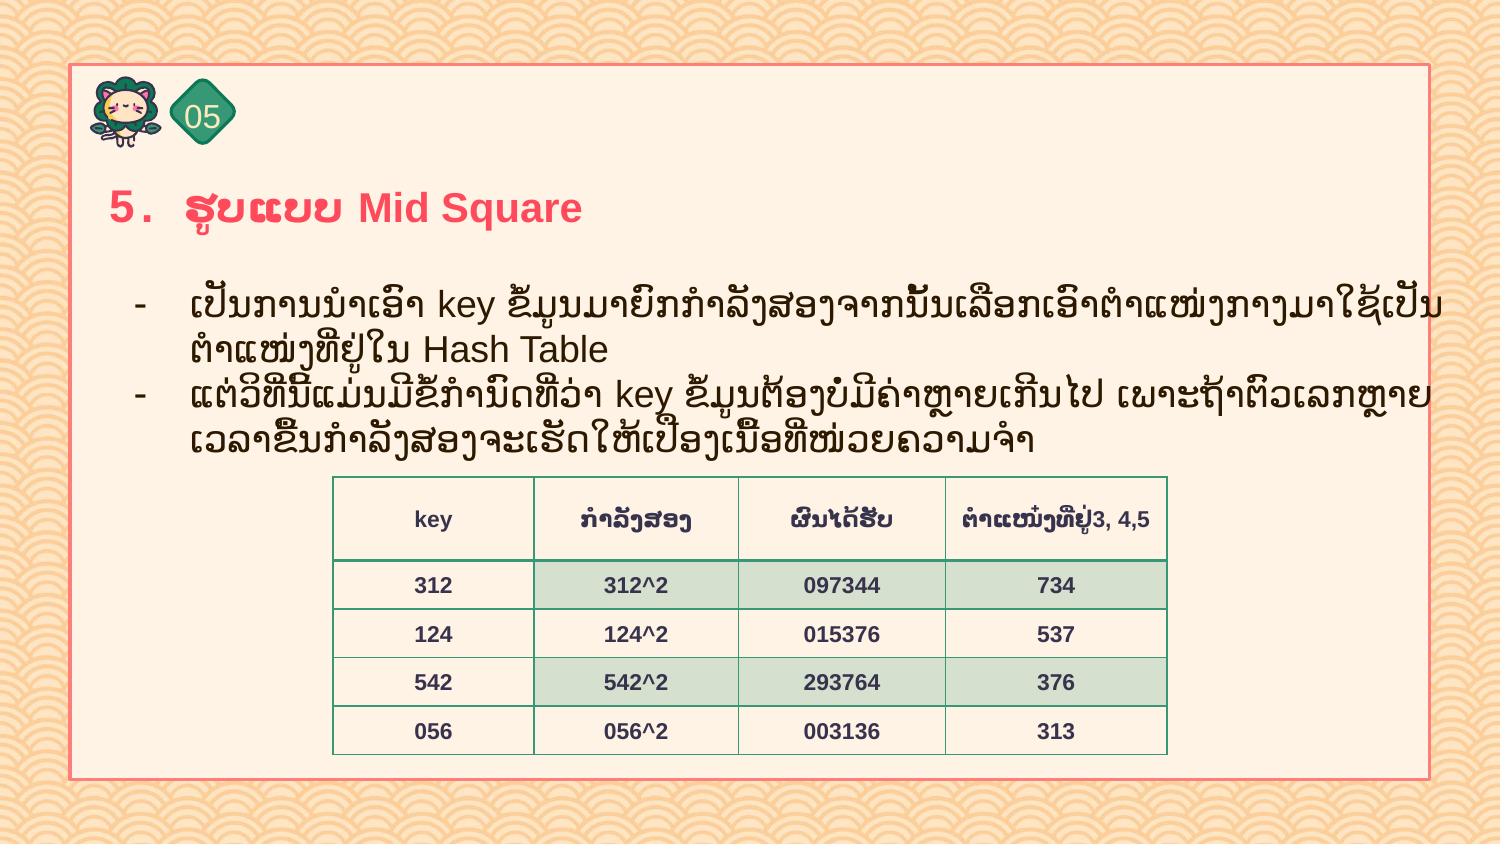

05
# ຮູບແບບ Mid Square
ເປັນການນໍາເອົາ key ຂໍ້ມູນມາຍົກກຳລັງສອງຈາກນັ້ນເລືອກເອົາຕຳແໜ່ງກາງມາໃຊ້ເປັນຕຳແໜ່ງທີ່ຢູ່ໃນ Hash Table
ແຕ່ວິທີ່ນີ້ແມ່ນມີຂໍ້ກຳນົດທີ່ວ່າ key ຂໍ້ມູນຕ້ອງບໍ່ມີຄ່າຫຼາຍເກີນໄປ ເພາະຖ້າຕົວເລກຫຼາຍເວລາຂື້ນກຳລັງສອງຈະເຮັດໃຫ້ເປືອງເນື້ອທີ່ໜ່ວຍຄວາມຈຳ

| key | ກໍາລັງສອງ | ຜົນໄດ້ຮັບ | ຕໍາແໜ໋ງທີ່ຢູ່3, 4,5 |
| --- | --- | --- | --- |
| 312 | 312^2 | 097344 | 734 |
| 124 | 124^2 | 015376 | 537 |
| 542 | 542^2 | 293764 | 376 |
| 056 | 056^2 | 003136 | 313 |